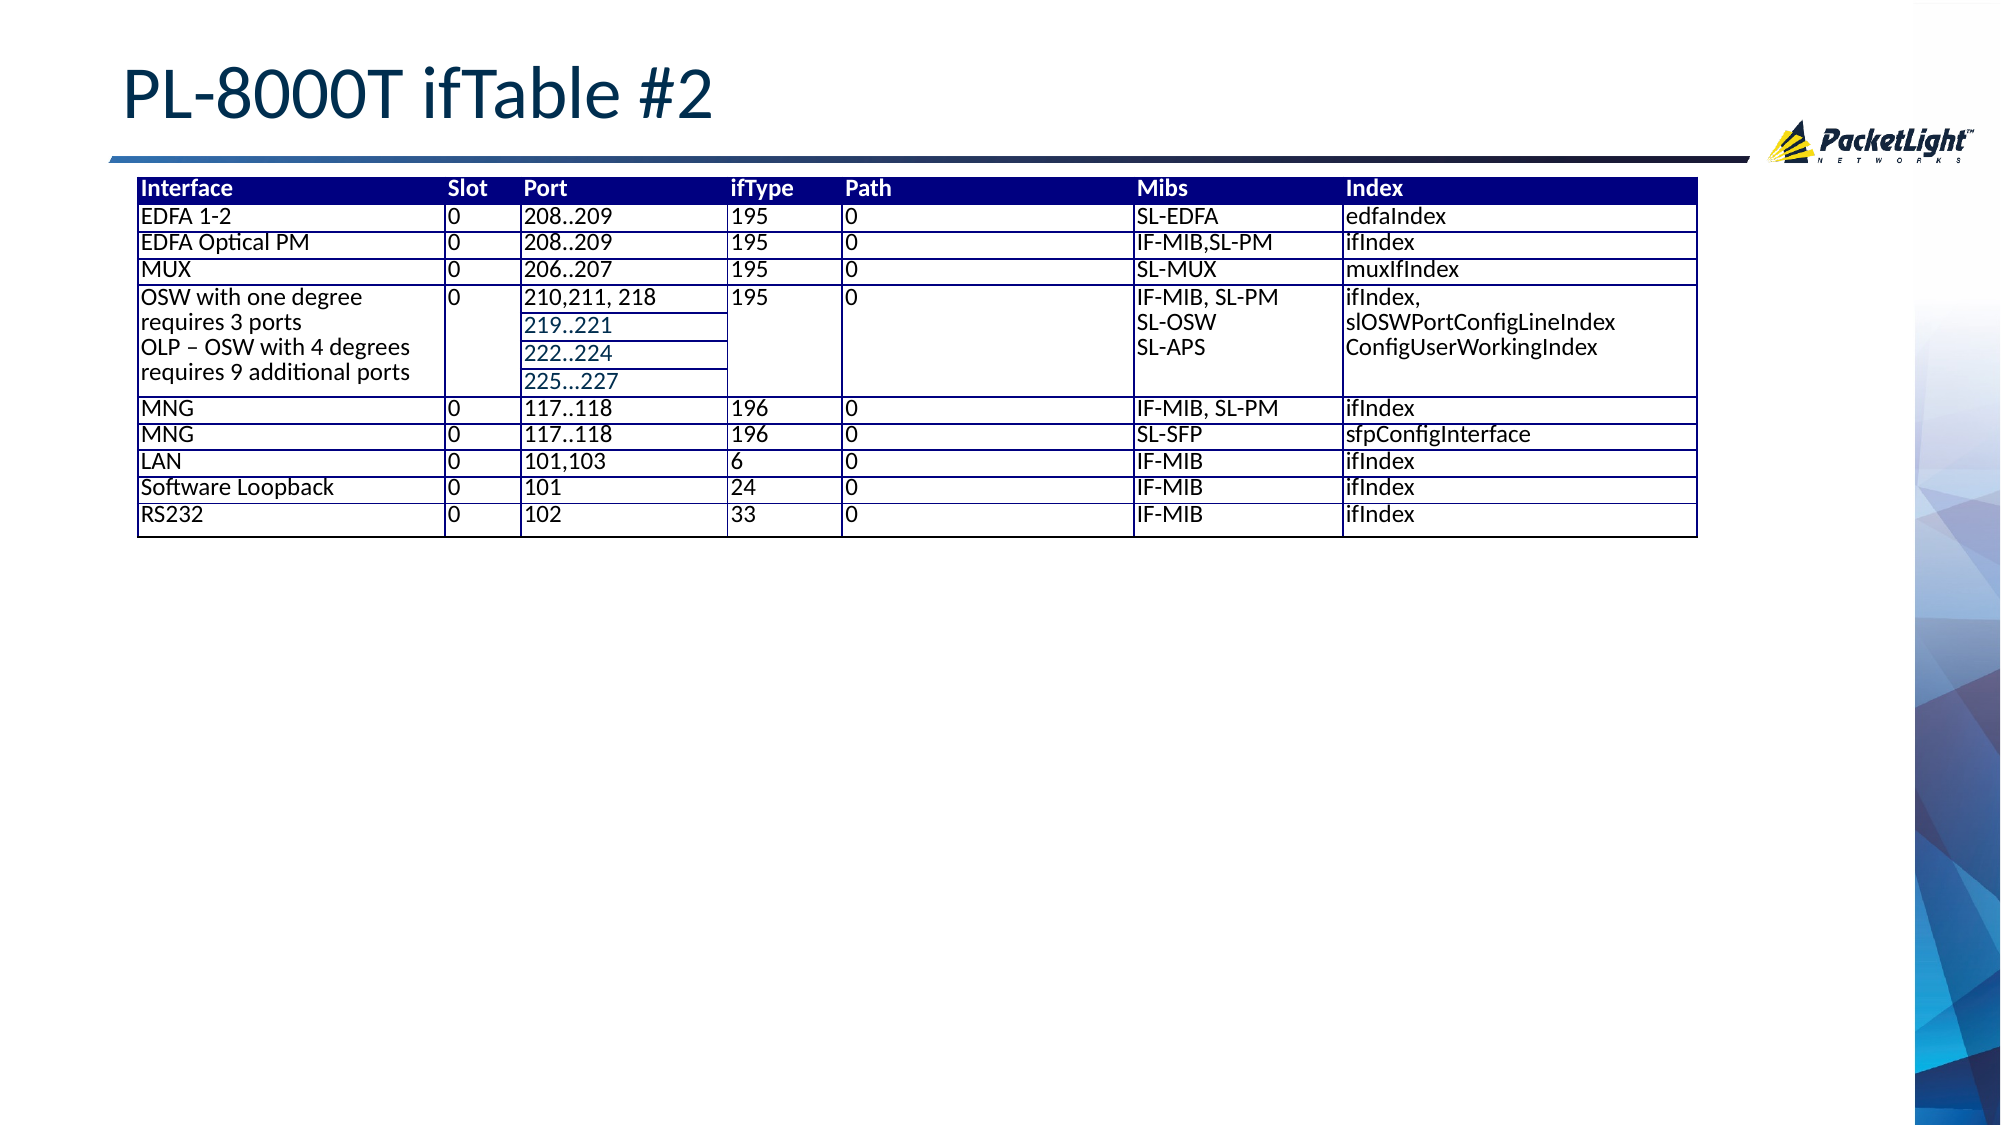

# PL-8000T ifTable #2
| Interface | Slot | Port | ifType | Path | Mibs | Index |
| --- | --- | --- | --- | --- | --- | --- |
| EDFA 1-2 | 0 | 208..209 | 195 | 0 | SL-EDFA | edfaIndex |
| EDFA Optical PM | 0 | 208..209 | 195 | 0 | IF-MIB,SL-PM | ifIndex |
| MUX | 0 | 206..207 | 195 | 0 | SL-MUX | muxIfIndex |
| OSW with one degree requires 3 ports OLP – OSW with 4 degrees requires 9 additional ports | 0 | 210,211, 218 | 195 | 0 | IF-MIB, SL-PM SL-OSW SL-APS | ifIndex, slOSWPortConfigLineIndex ConfigUserWorkingIndex |
|  |  | 219..221 |  |  |  |  |
|  |  | 222..224 |  |  |  |  |
|  |  | 225...227 |  |  |  |  |
| MNG | 0 | 117..118 | 196 | 0 | IF-MIB, SL-PM | ifIndex |
| MNG | 0 | 117..118 | 196 | 0 | SL-SFP | sfpConfigInterface |
| LAN | 0 | 101,103 | 6 | 0 | IF-MIB | ifIndex |
| Software Loopback | 0 | 101 | 24 | 0 | IF-MIB | ifIndex |
| RS232 | 0 | 102 | 33 | 0 | IF-MIB | ifIndex |